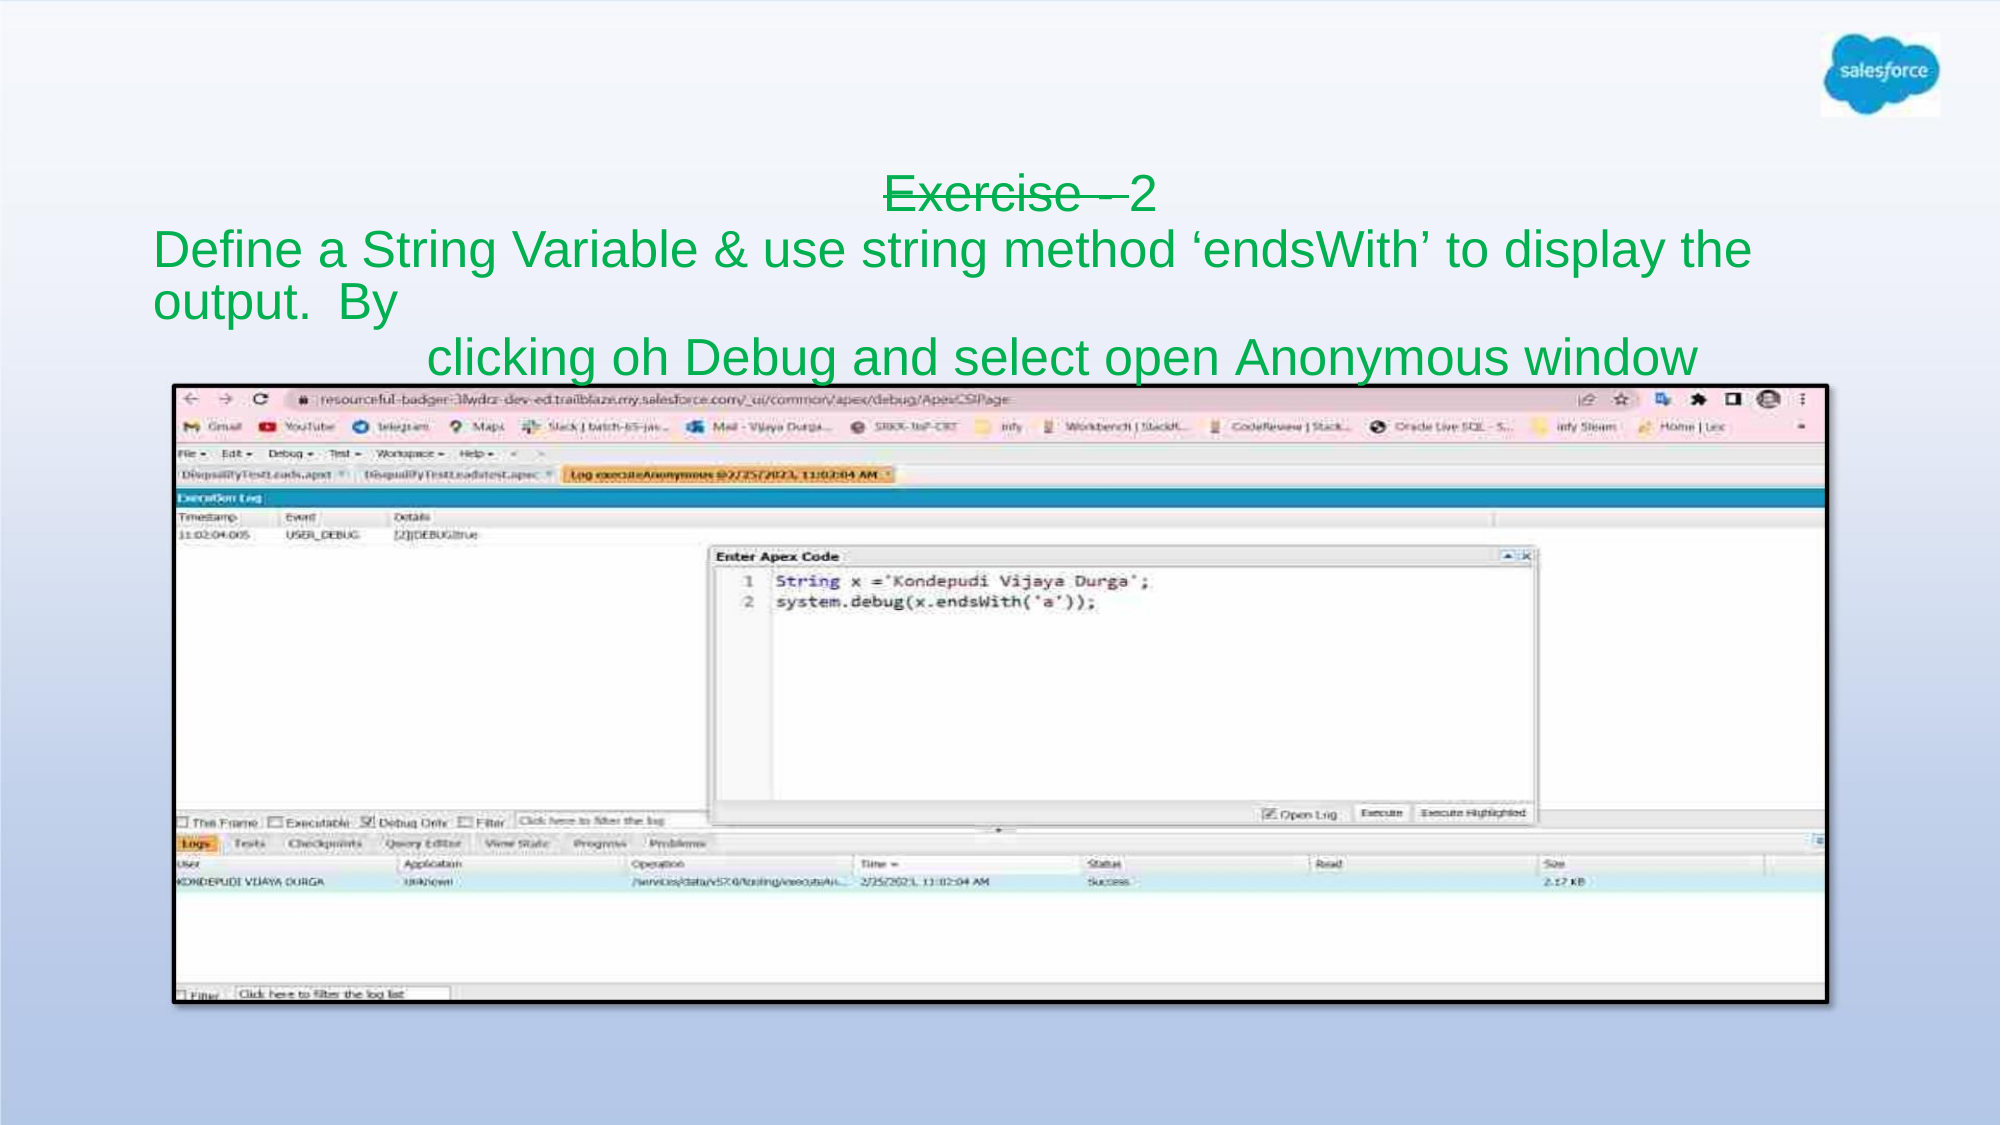

Exercise - 2
Define a String Variable & use string method ‘endsWith’ to display the output. By
clicking oh Debug and select open Anonymous window